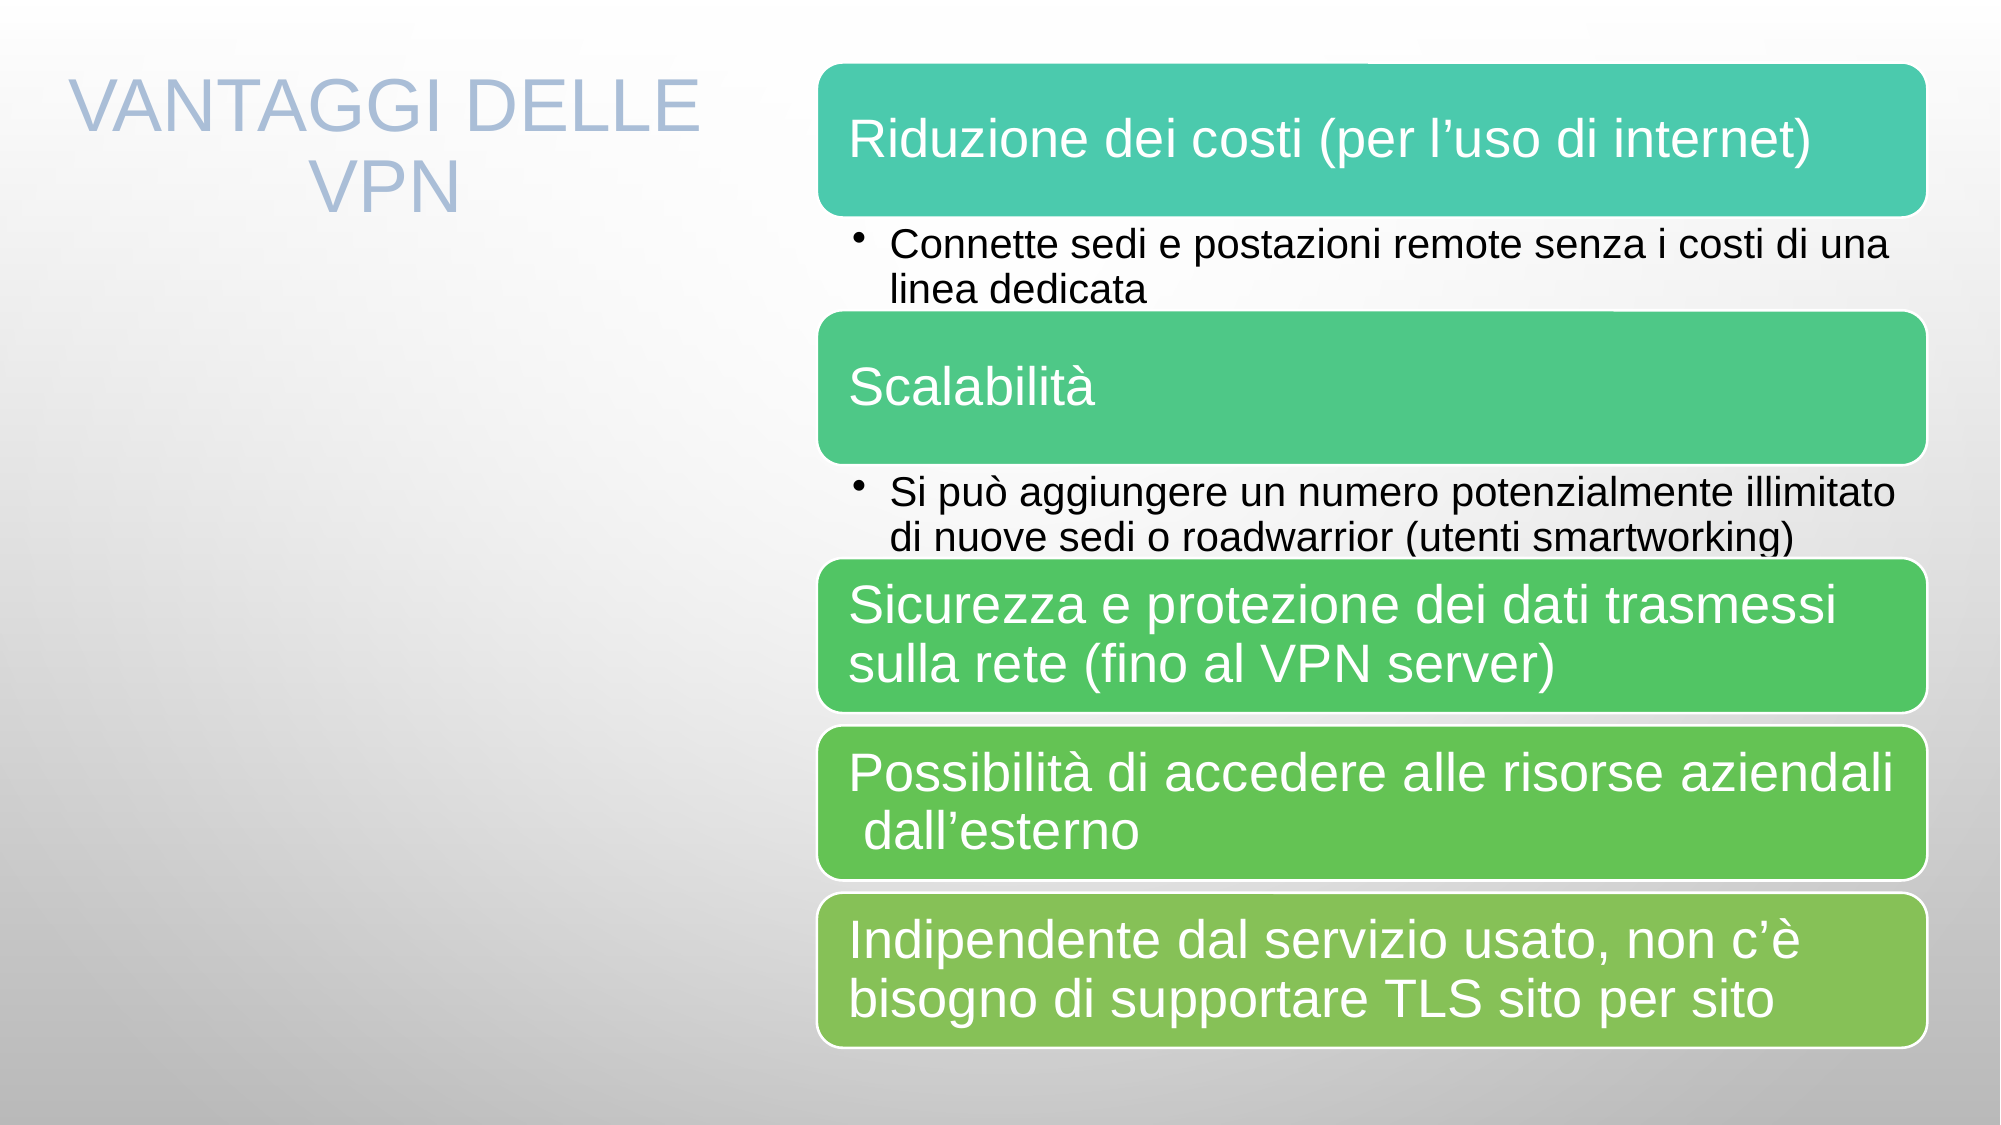

Riduzione dei costi (per l’uso di internet)
Connette sedi e postazioni remote senza i costi di una linea dedicata
Scalabilità
Si può aggiungere un numero potenzialmente illimitato di nuove sedi o roadwarrior (utenti smartworking)
Sicurezza e protezione dei dati trasmessi sulla rete (fino al VPN server)
Possibilità di accedere alle risorse aziendali  dall’esterno
Indipendente dal servizio usato, non c’è bisogno di supportare TLS sito per sito
# Vantaggi delle vpn